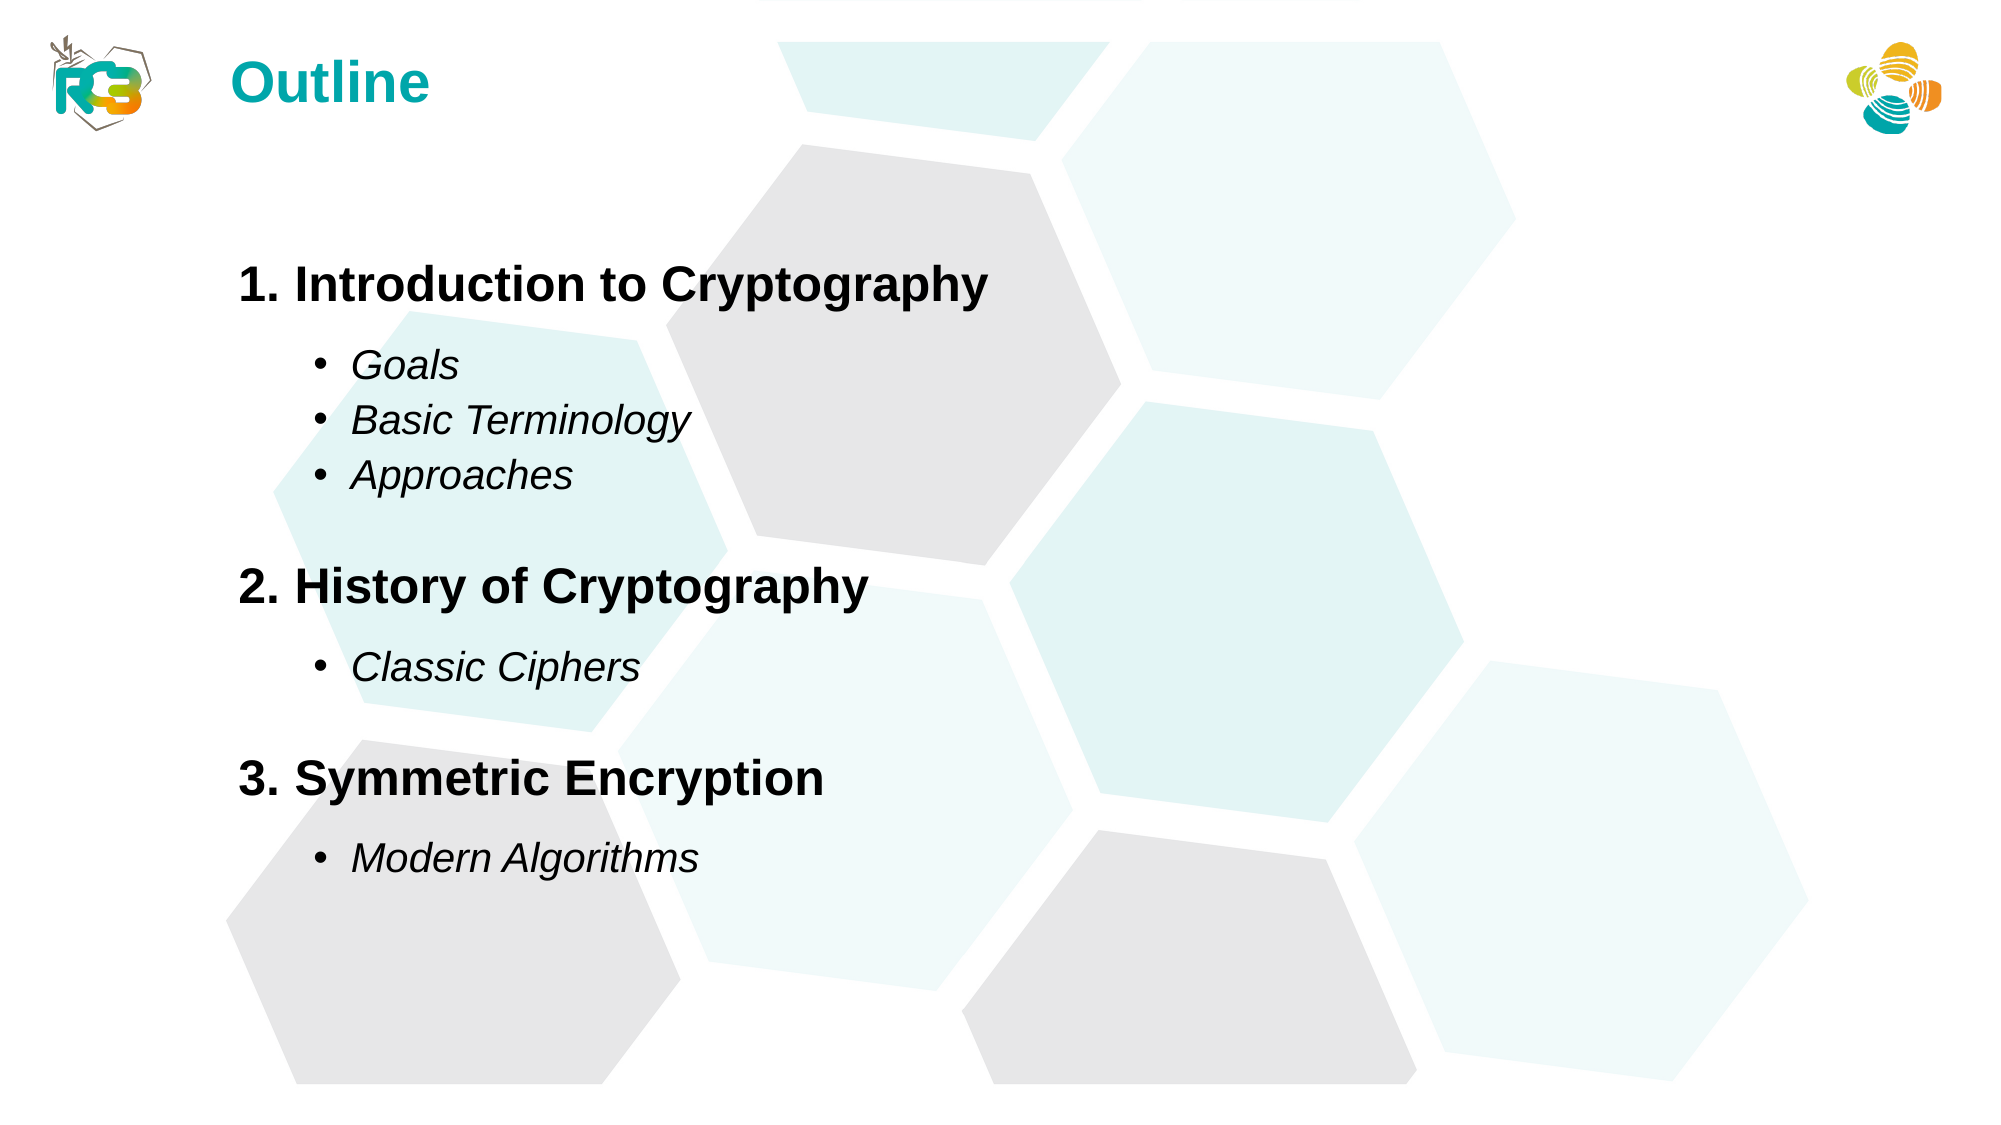

Outline
Introduction to Cryptography
Goals
Basic Terminology
Approaches

History of Cryptography
Classic Ciphers

Symmetric Encryption
Modern Algorithms